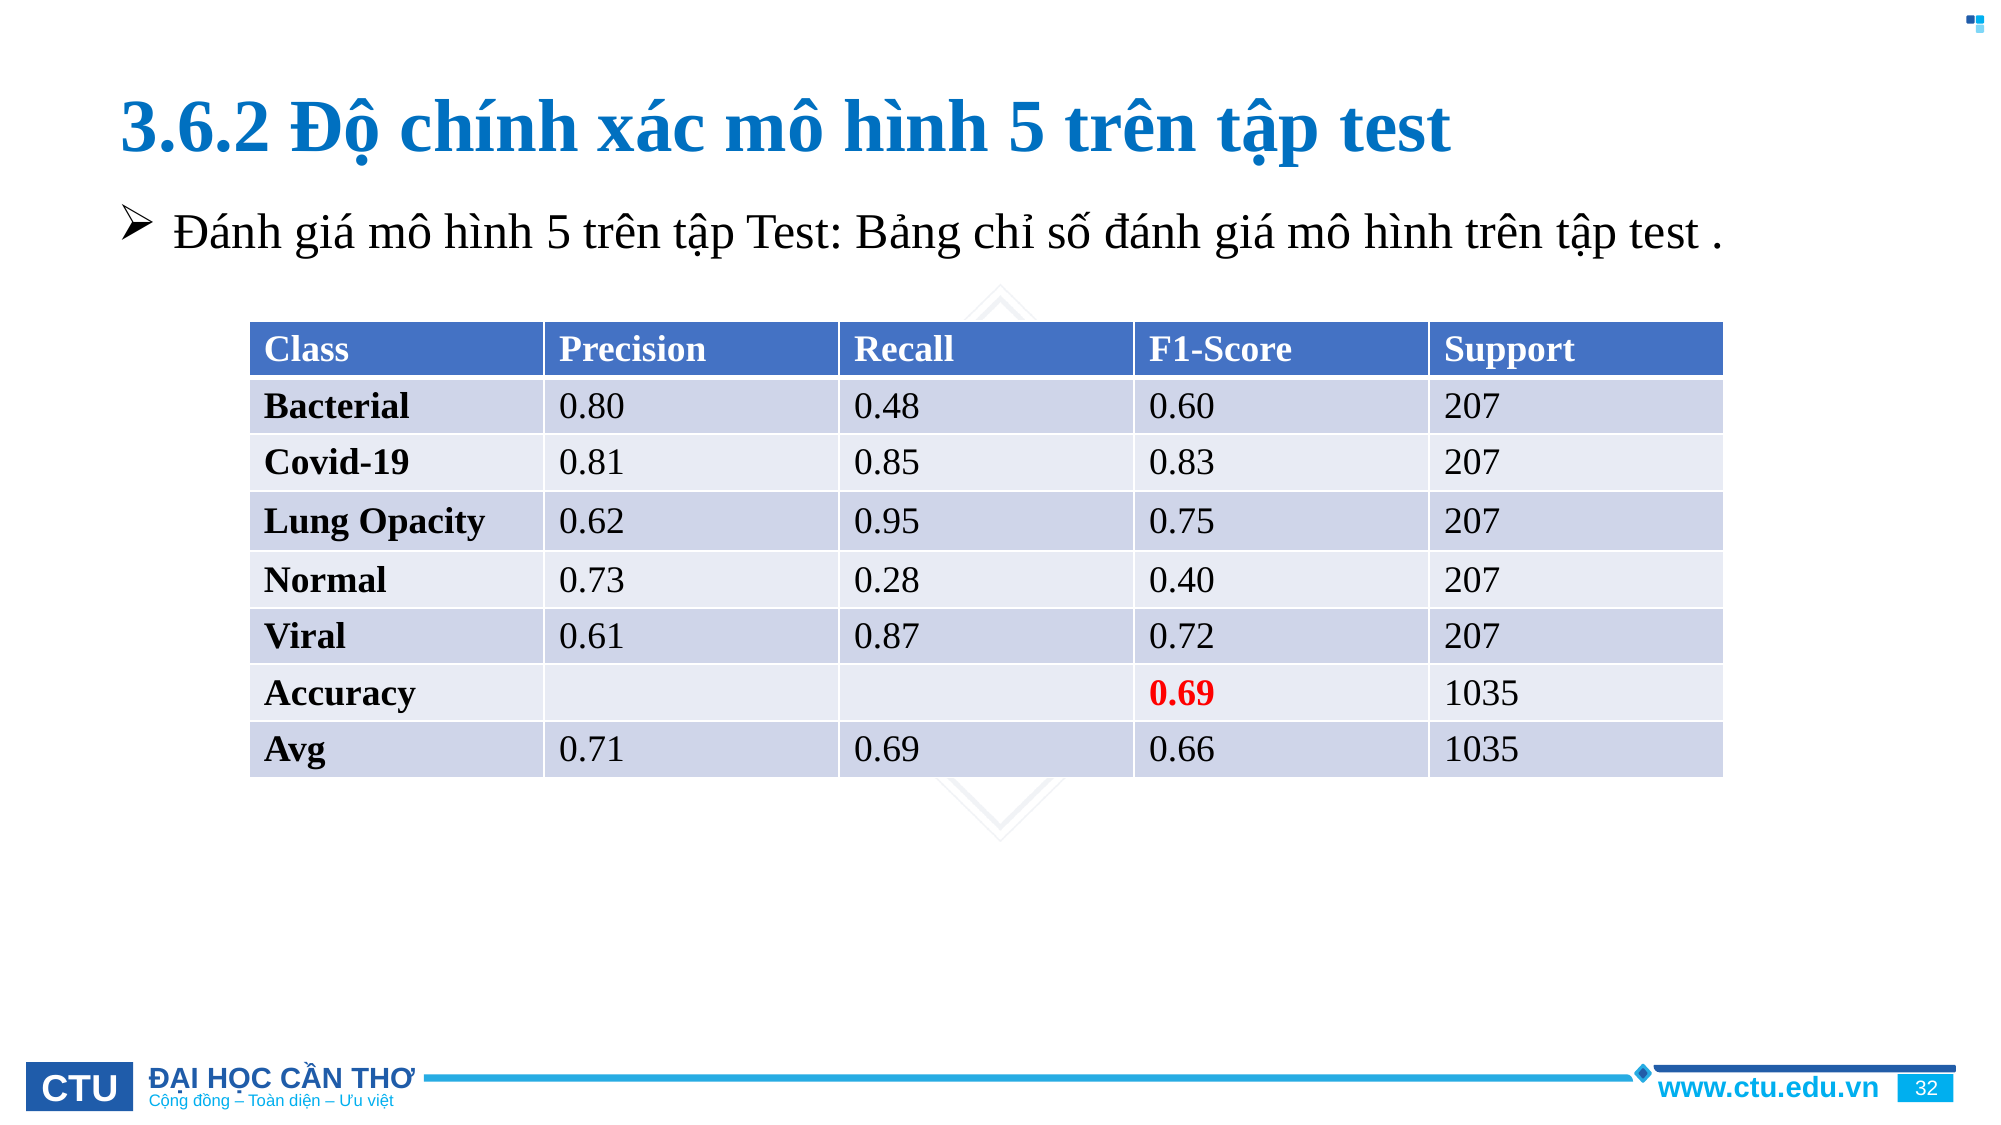

# 3.6.2 Độ chính xác mô hình 5 trên tập test
Đánh giá mô hình 5 trên tập Test: Bảng chỉ số đánh giá mô hình trên tập test .
| Class | Precision | Recall | F1-Score | Support |
| --- | --- | --- | --- | --- |
| Bacterial | 0.80 | 0.48 | 0.60 | 207 |
| Covid-19 | 0.81 | 0.85 | 0.83 | 207 |
| Lung Opacity | 0.62 | 0.95 | 0.75 | 207 |
| Normal | 0.73 | 0.28 | 0.40 | 207 |
| Viral | 0.61 | 0.87 | 0.72 | 207 |
| Accuracy |  |  | 0.69 | 1035 |
| Avg | 0.71 | 0.69 | 0.66 | 1035 |